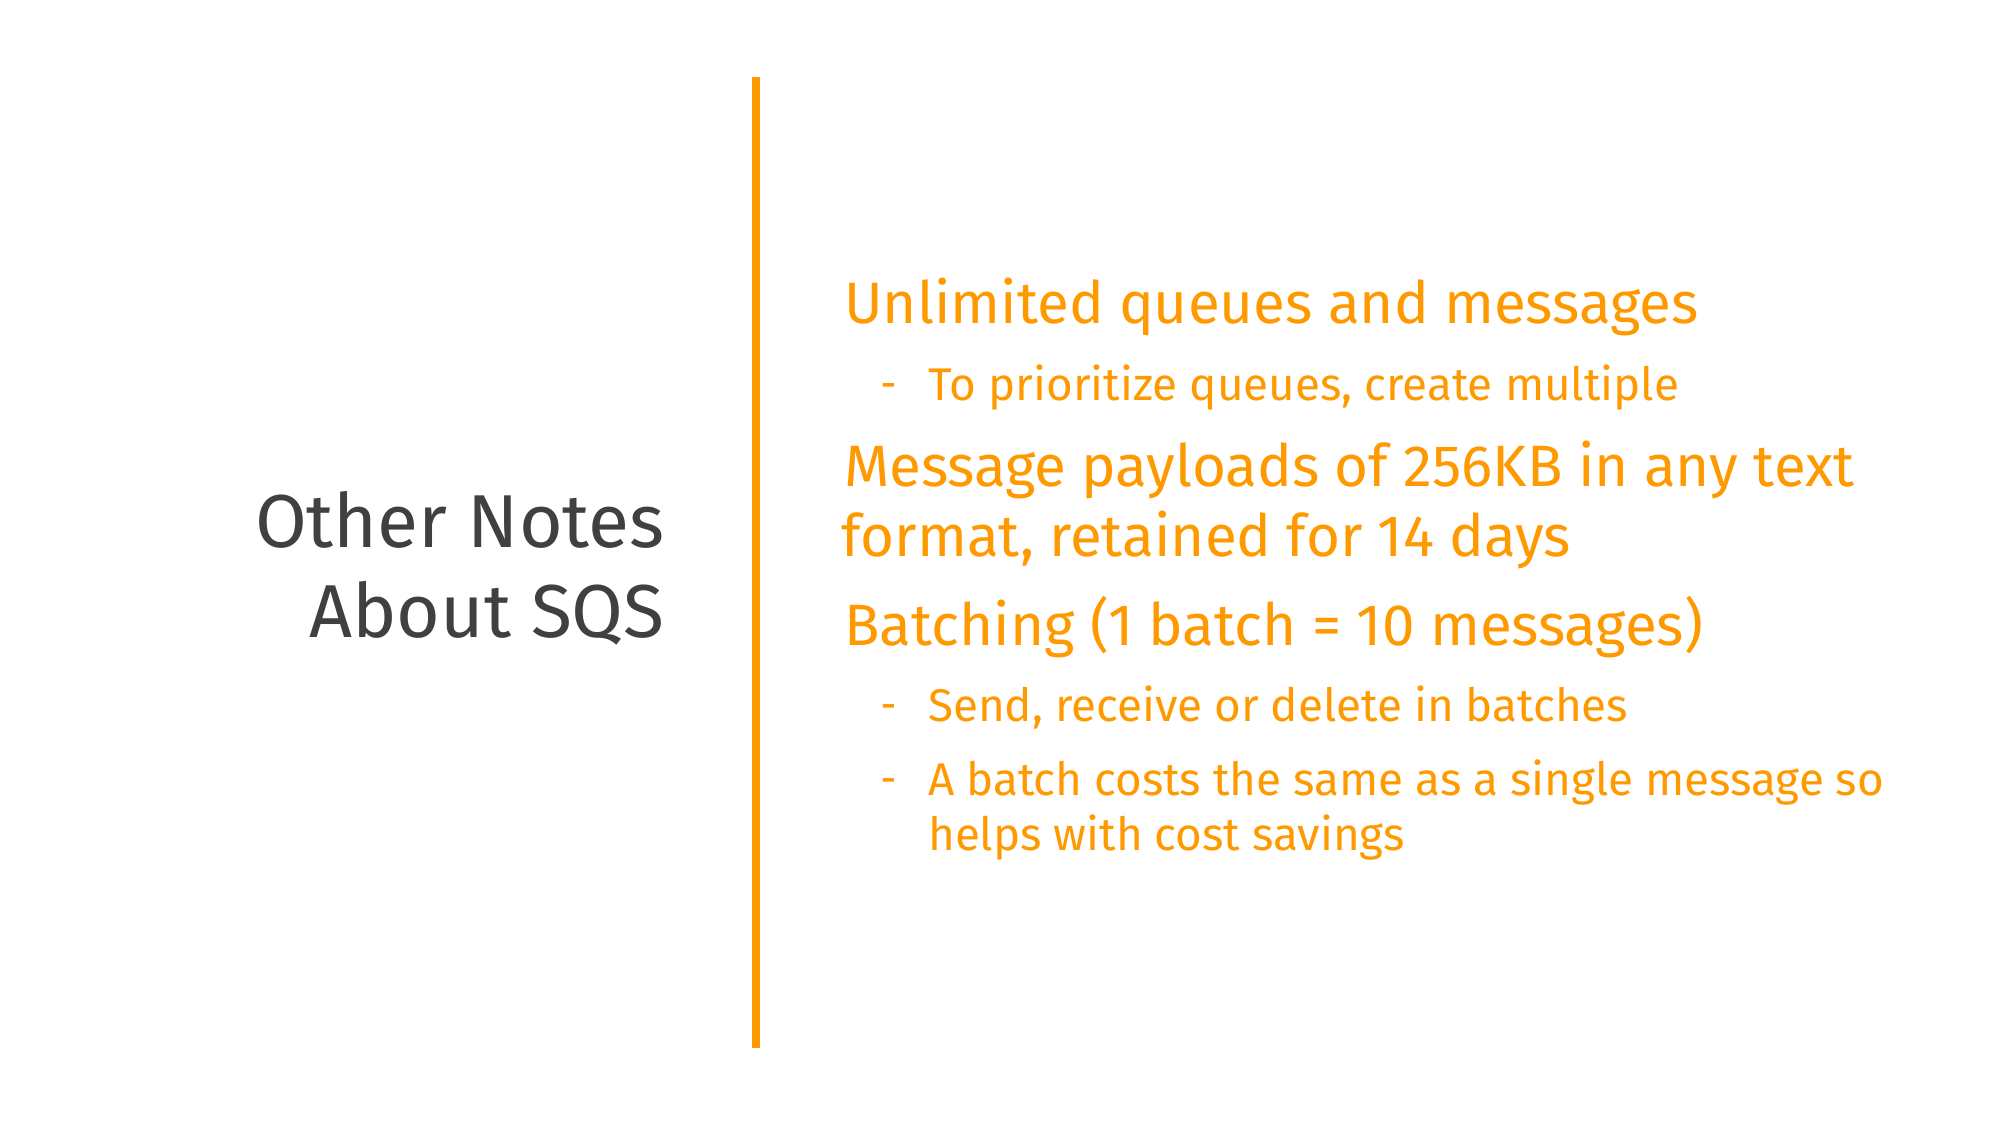

Other Notes About SQS
Unlimited queues and messages
To prioritize queues, create multiple
Message payloads of 256KB in any text format, retained for 14 days
Batching (1 batch = 10 messages)
Send, receive or delete in batches
A batch costs the same as a single message so helps with cost savings